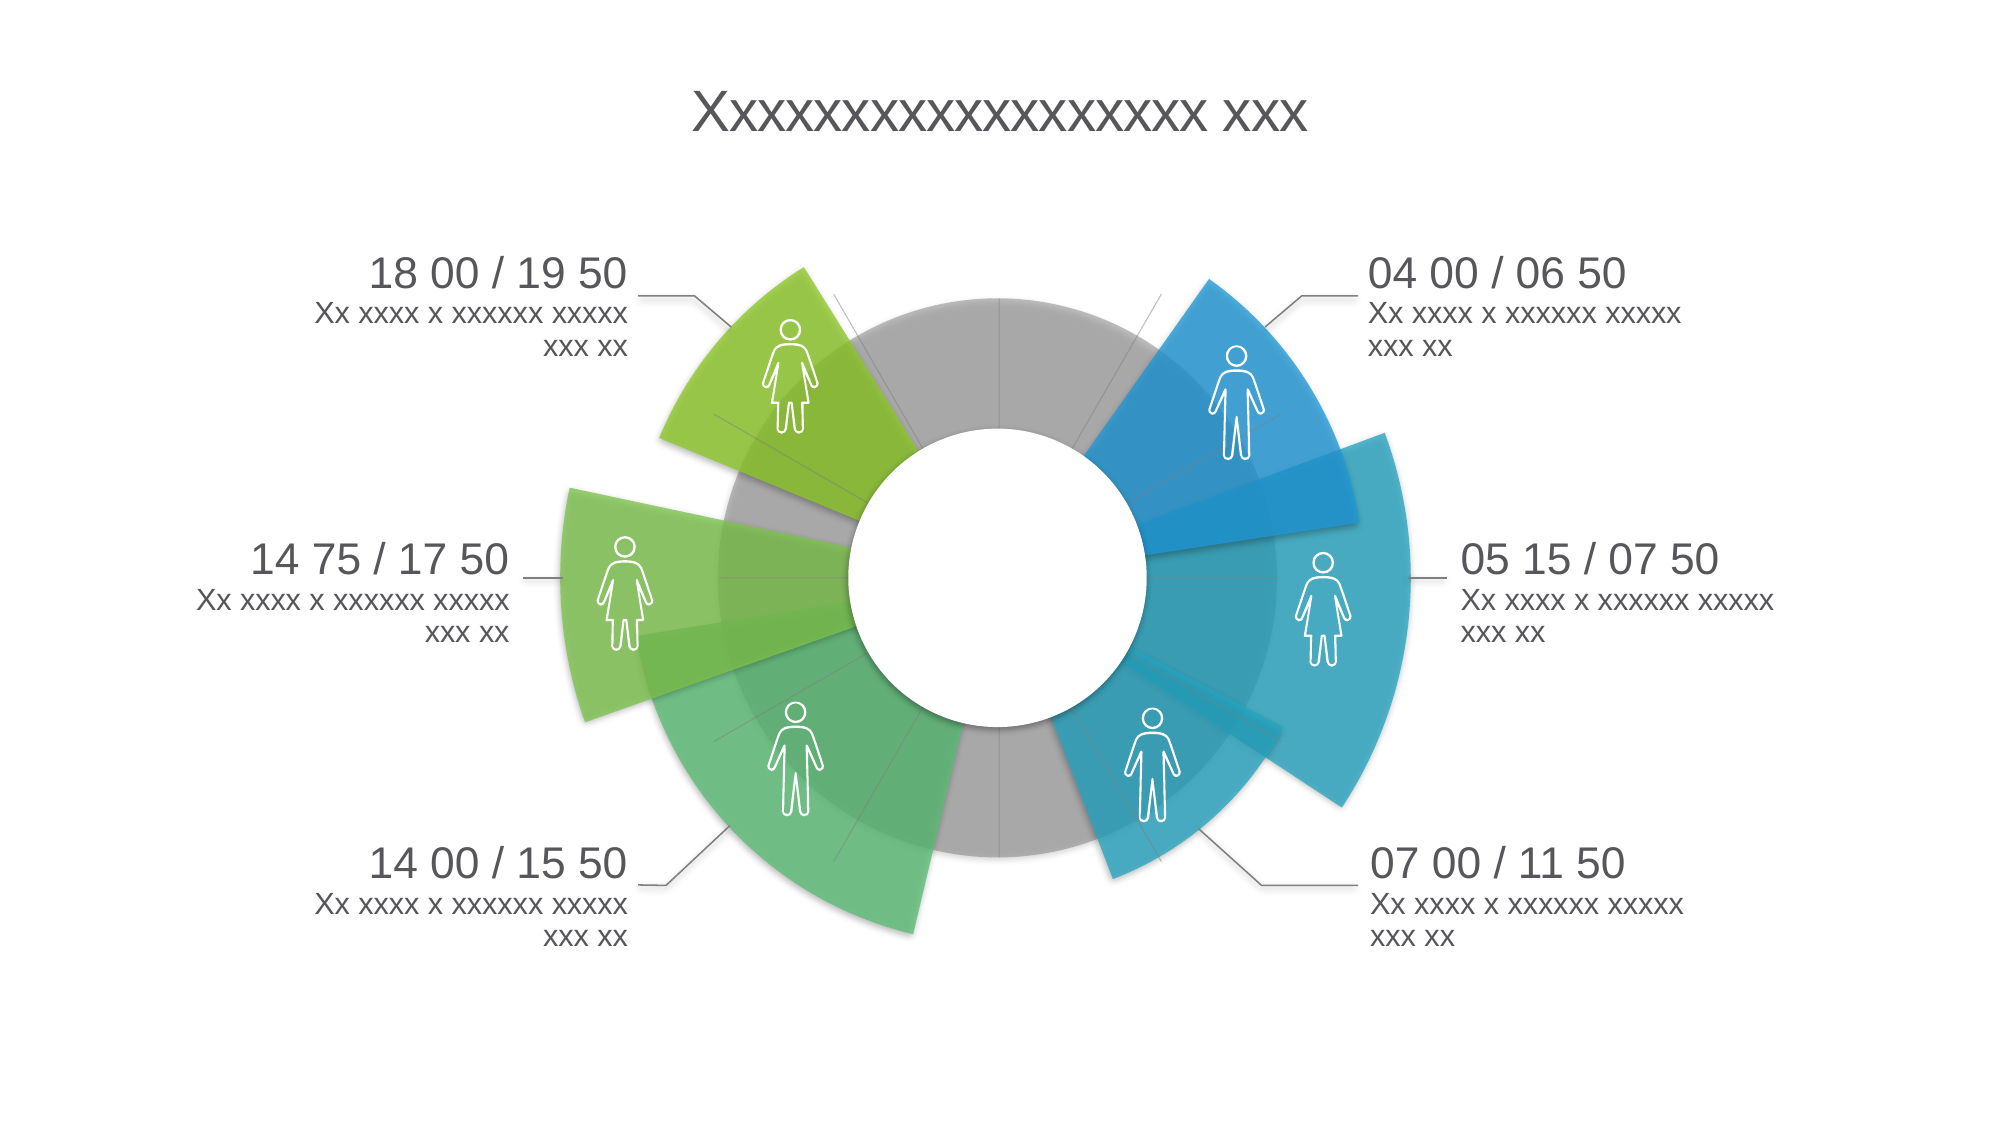

# Xxxxxxxxxxxxxxxxxx xxx

18 00 / 19 50
Xx xxxx x xxxxxx xxxxx xxx xx
04 00 / 06 50
Xx xxxx x xxxxxx xxxxx xxx xx

14 75 / 17 50
Xx xxxx x xxxxxx xxxxx xxx xx
05 15 / 07 50
Xx xxxx x xxxxxx xxxxx xxx xx

14 00 / 15 50
Xx xxxx x xxxxxx xxxxx xxx xx
07 00 / 11 50
Xx xxxx x xxxxxx xxxxx xxx xx